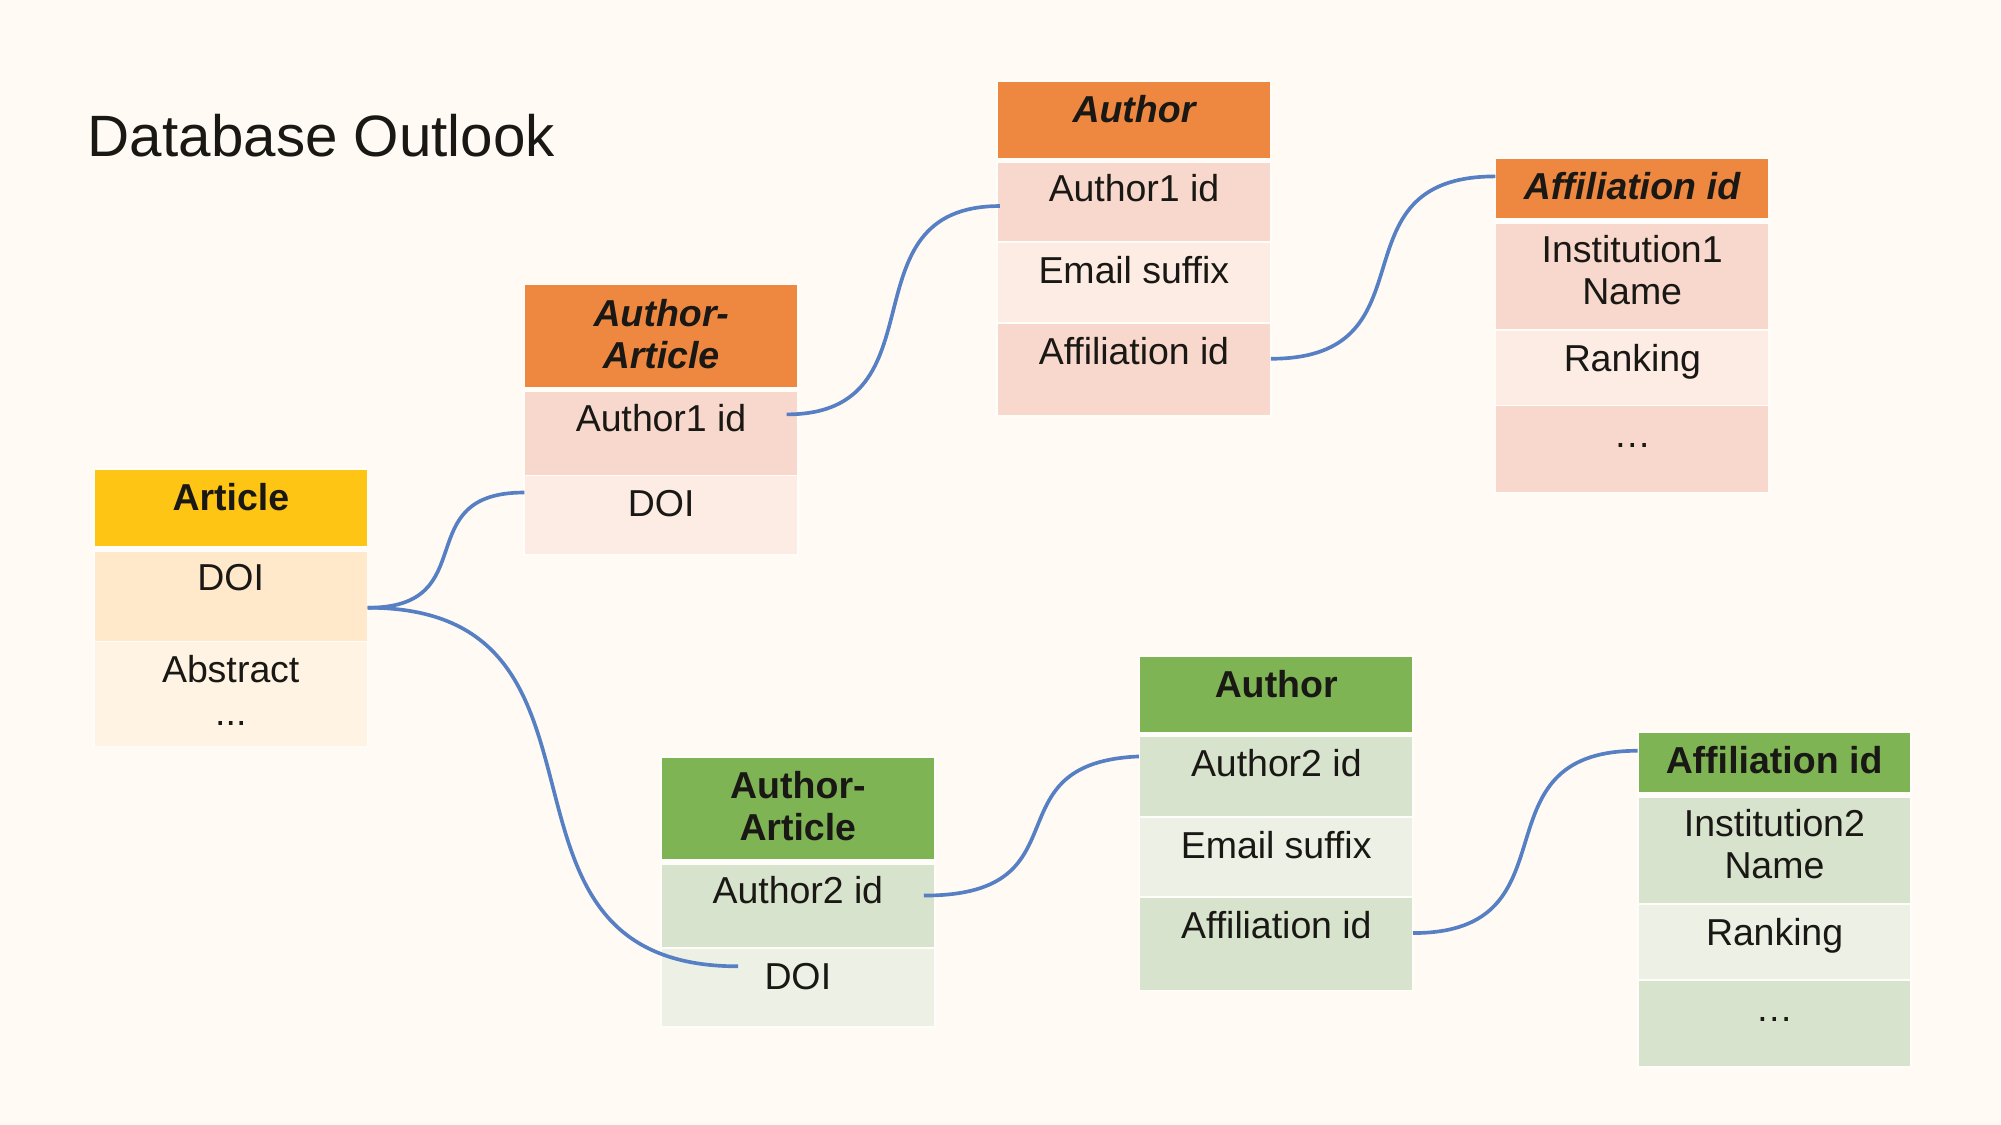

| Author |
| --- |
| Author1 id |
| Email suffix |
| Affiliation id |
Database Outlook
| Affiliation id |
| --- |
| Institution1 Name |
| Ranking |
| … |
| Author-Article |
| --- |
| Author1 id |
| DOI |
| Article |
| --- |
| DOI |
| Abstract ... |
| Author |
| --- |
| Author2 id |
| Email suffix |
| Affiliation id |
| Affiliation id |
| --- |
| Institution2 Name |
| Ranking |
| … |
| Author-Article |
| --- |
| Author2 id |
| DOI |